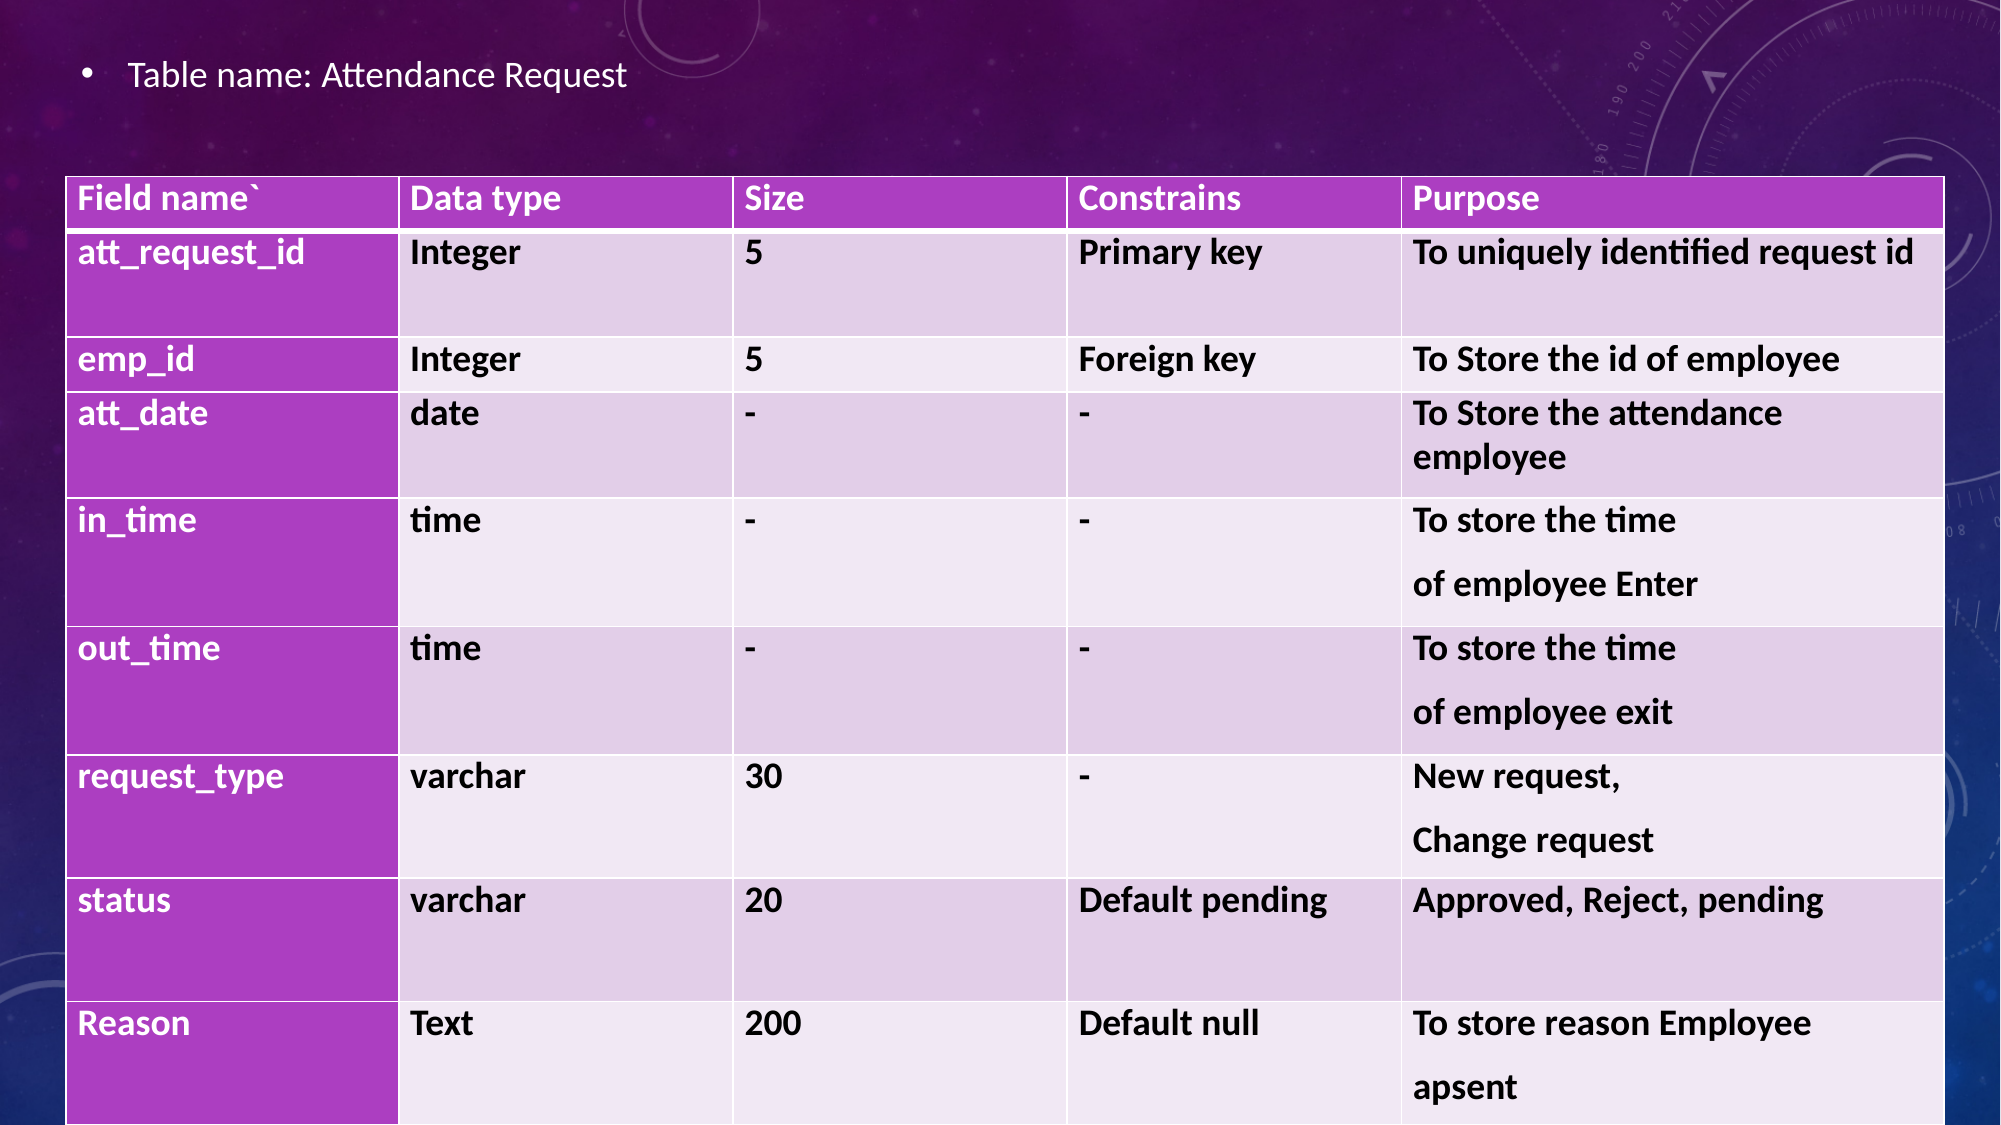

Table name: Attendance Request

#
| Field name` | Data type | Size | Constrains | Purpose |
| --- | --- | --- | --- | --- |
| att\_request\_id | Integer | 5 | Primary key | To uniquely identified request id |
| emp\_id | Integer | 5 | Foreign key | To Store the id of employee |
| att\_date | date | - | - | To Store the attendance employee |
| in\_time | time | - | - | To store the time of employee Enter |
| out\_time | time | - | - | To store the time of employee exit |
| request\_type | varchar | 30 | - | New request, Change request |
| status | varchar | 20 | Default pending | Approved, Reject, pending |
| Reason | Text | 200 | Default null | To store reason Employee apsent |